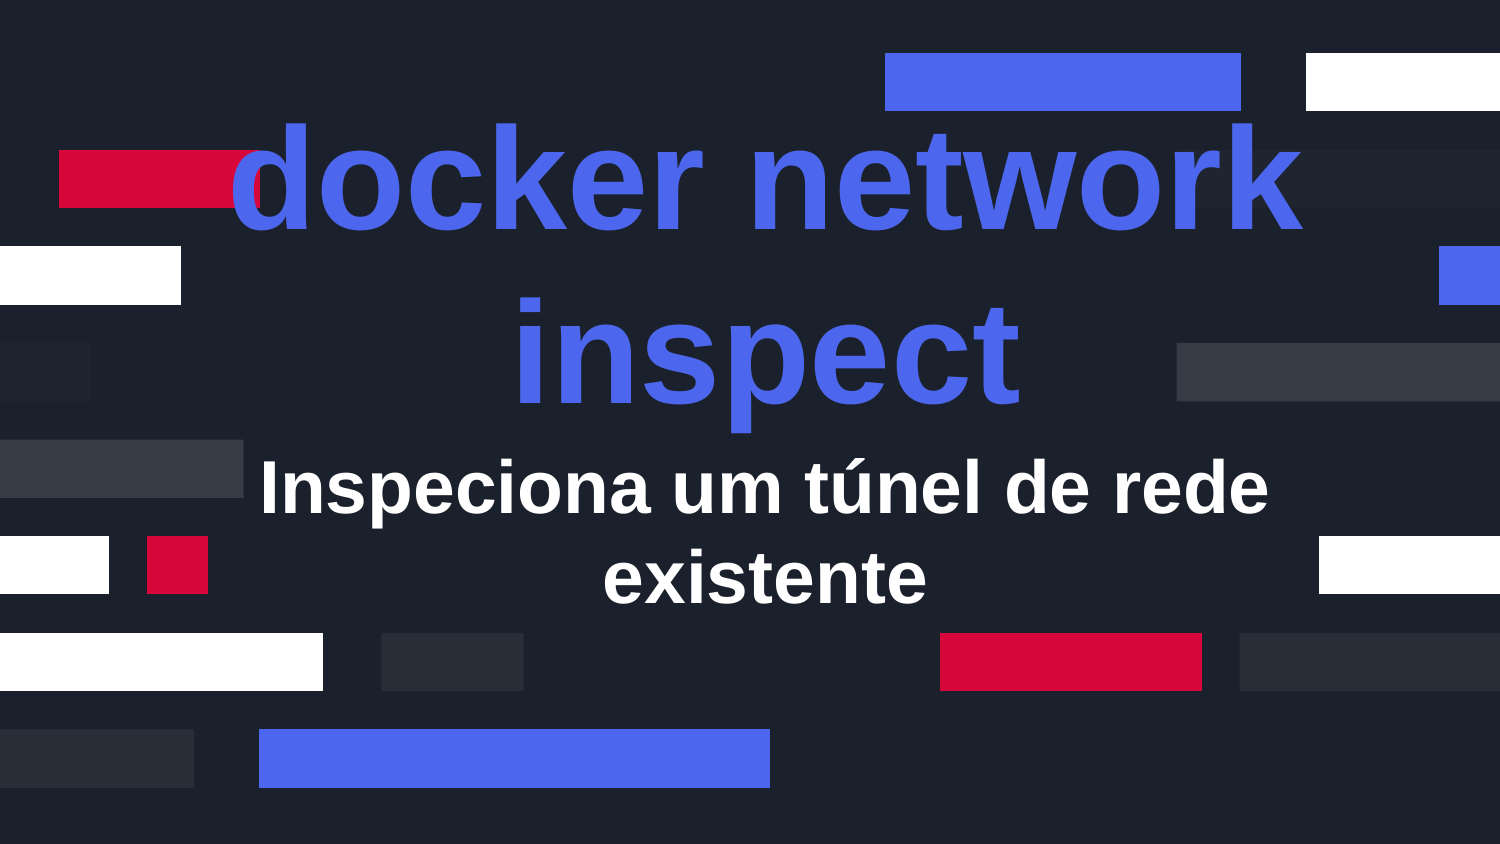

docker network inspect
# Inspeciona um túnel de rede existente